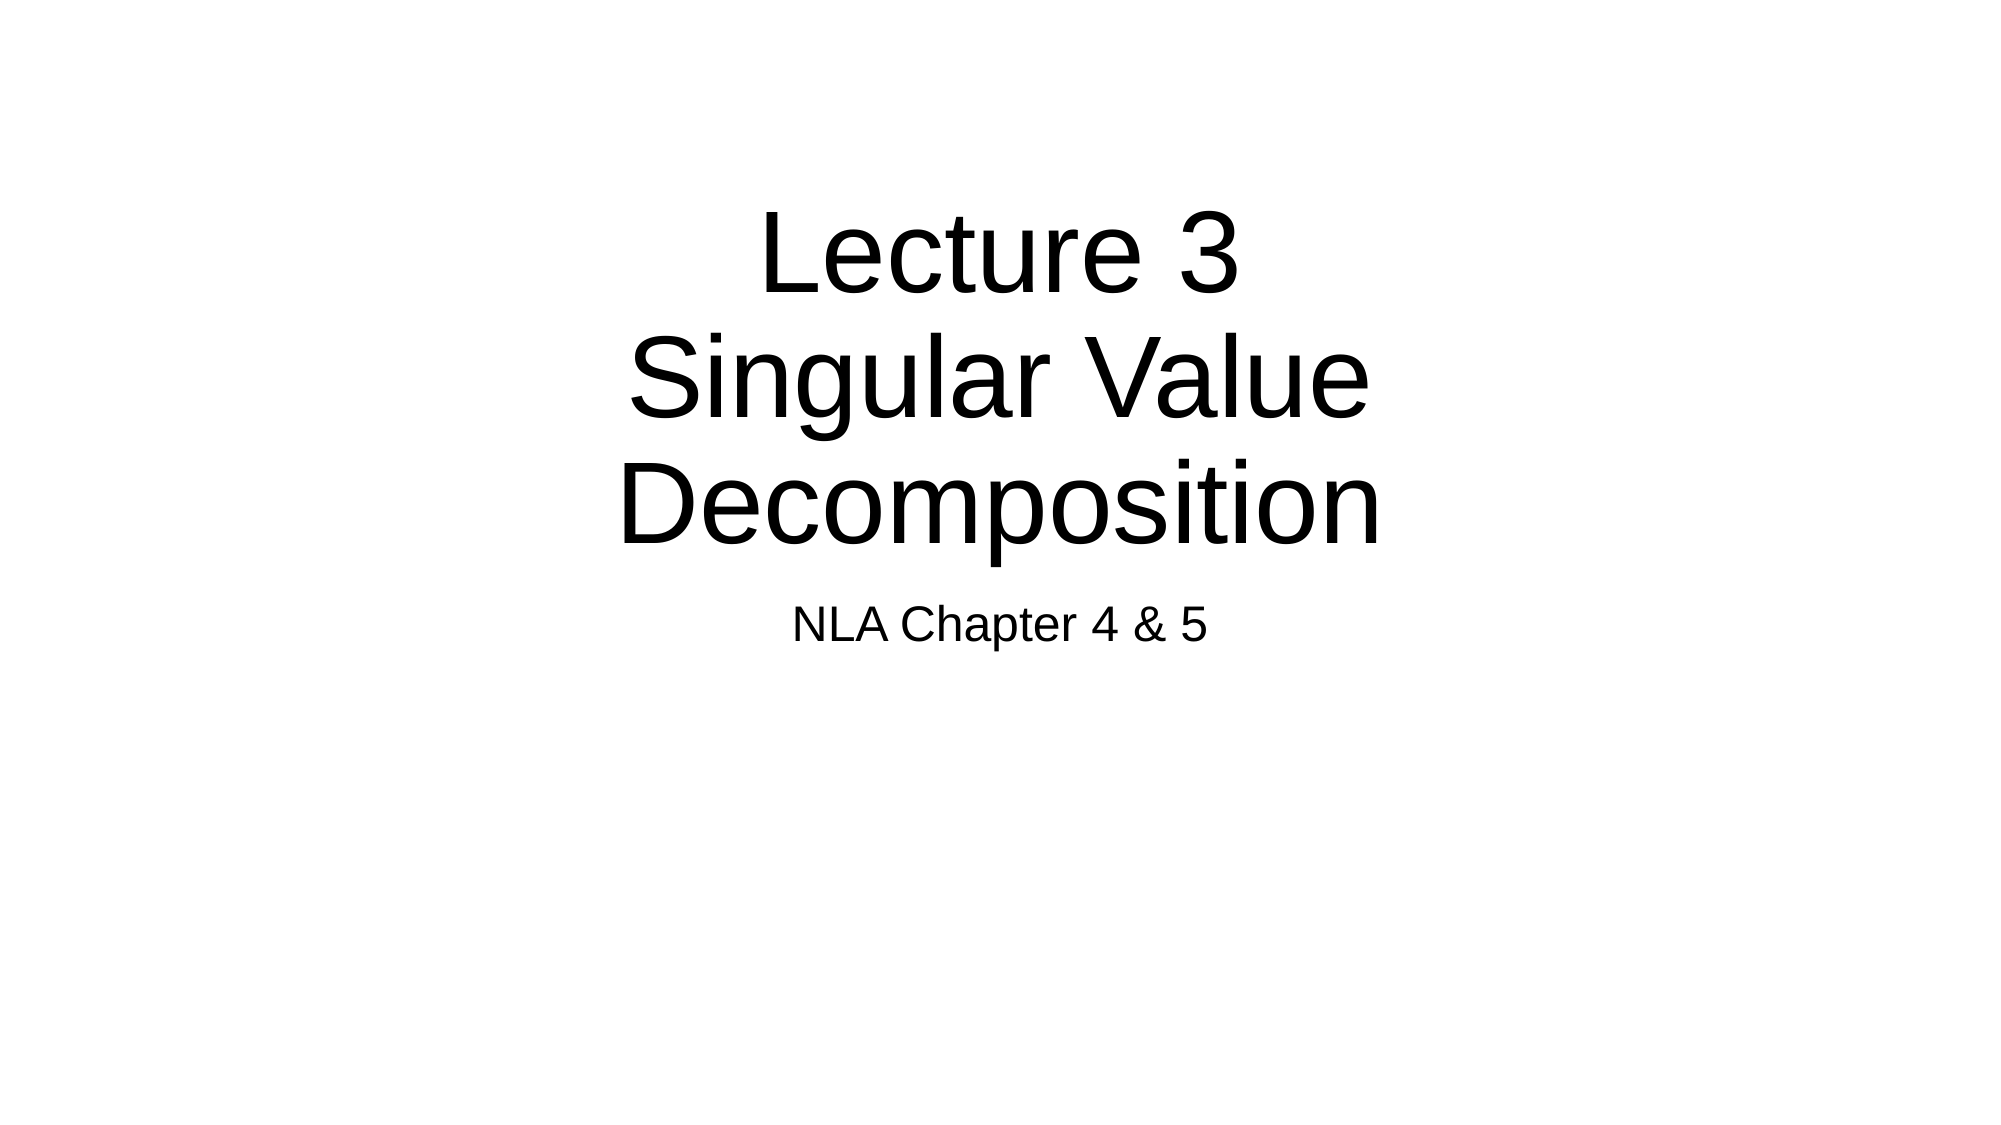

# Lecture 3 Singular Value Decomposition
NLA Chapter 4 & 5